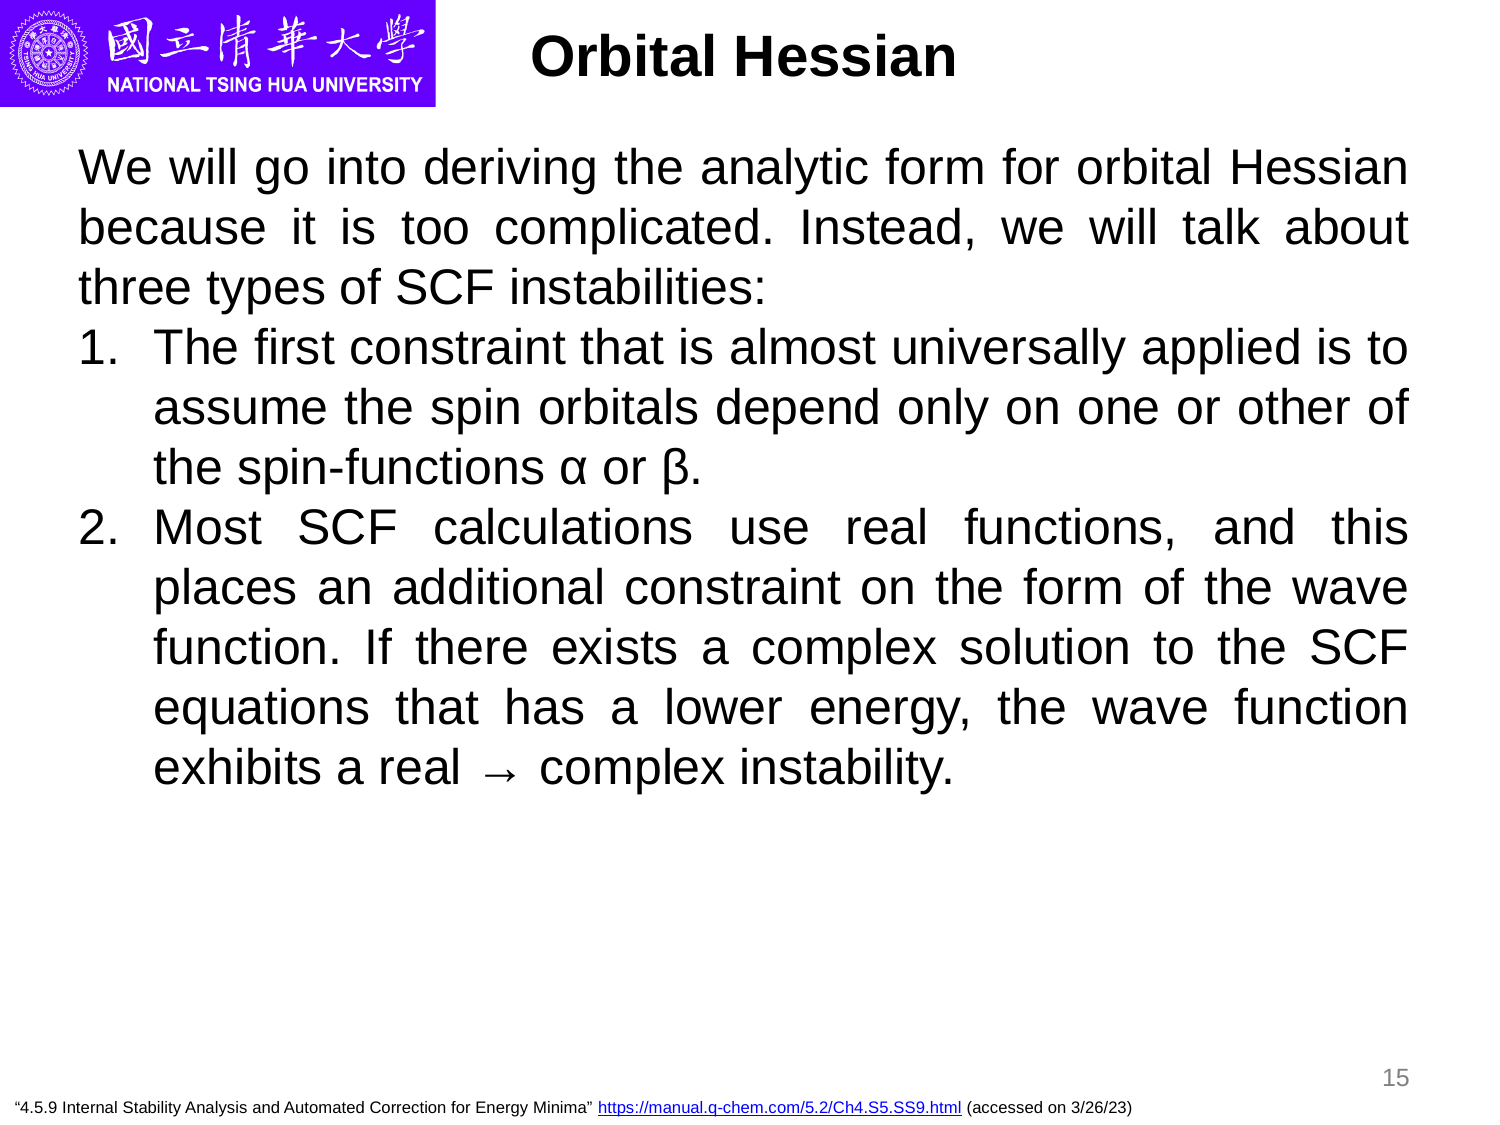

# Orbital Hessian
We will go into deriving the analytic form for orbital Hessian because it is too complicated. Instead, we will talk about three types of SCF instabilities:
The first constraint that is almost universally applied is to assume the spin orbitals depend only on one or other of the spin-functions α or β.
Most SCF calculations use real functions, and this places an additional constraint on the form of the wave function. If there exists a complex solution to the SCF equations that has a lower energy, the wave function exhibits a real → complex instability.
15
“4.5.9 Internal Stability Analysis and Automated Correction for Energy Minima” https://manual.q-chem.com/5.2/Ch4.S5.SS9.html (accessed on 3/26/23)